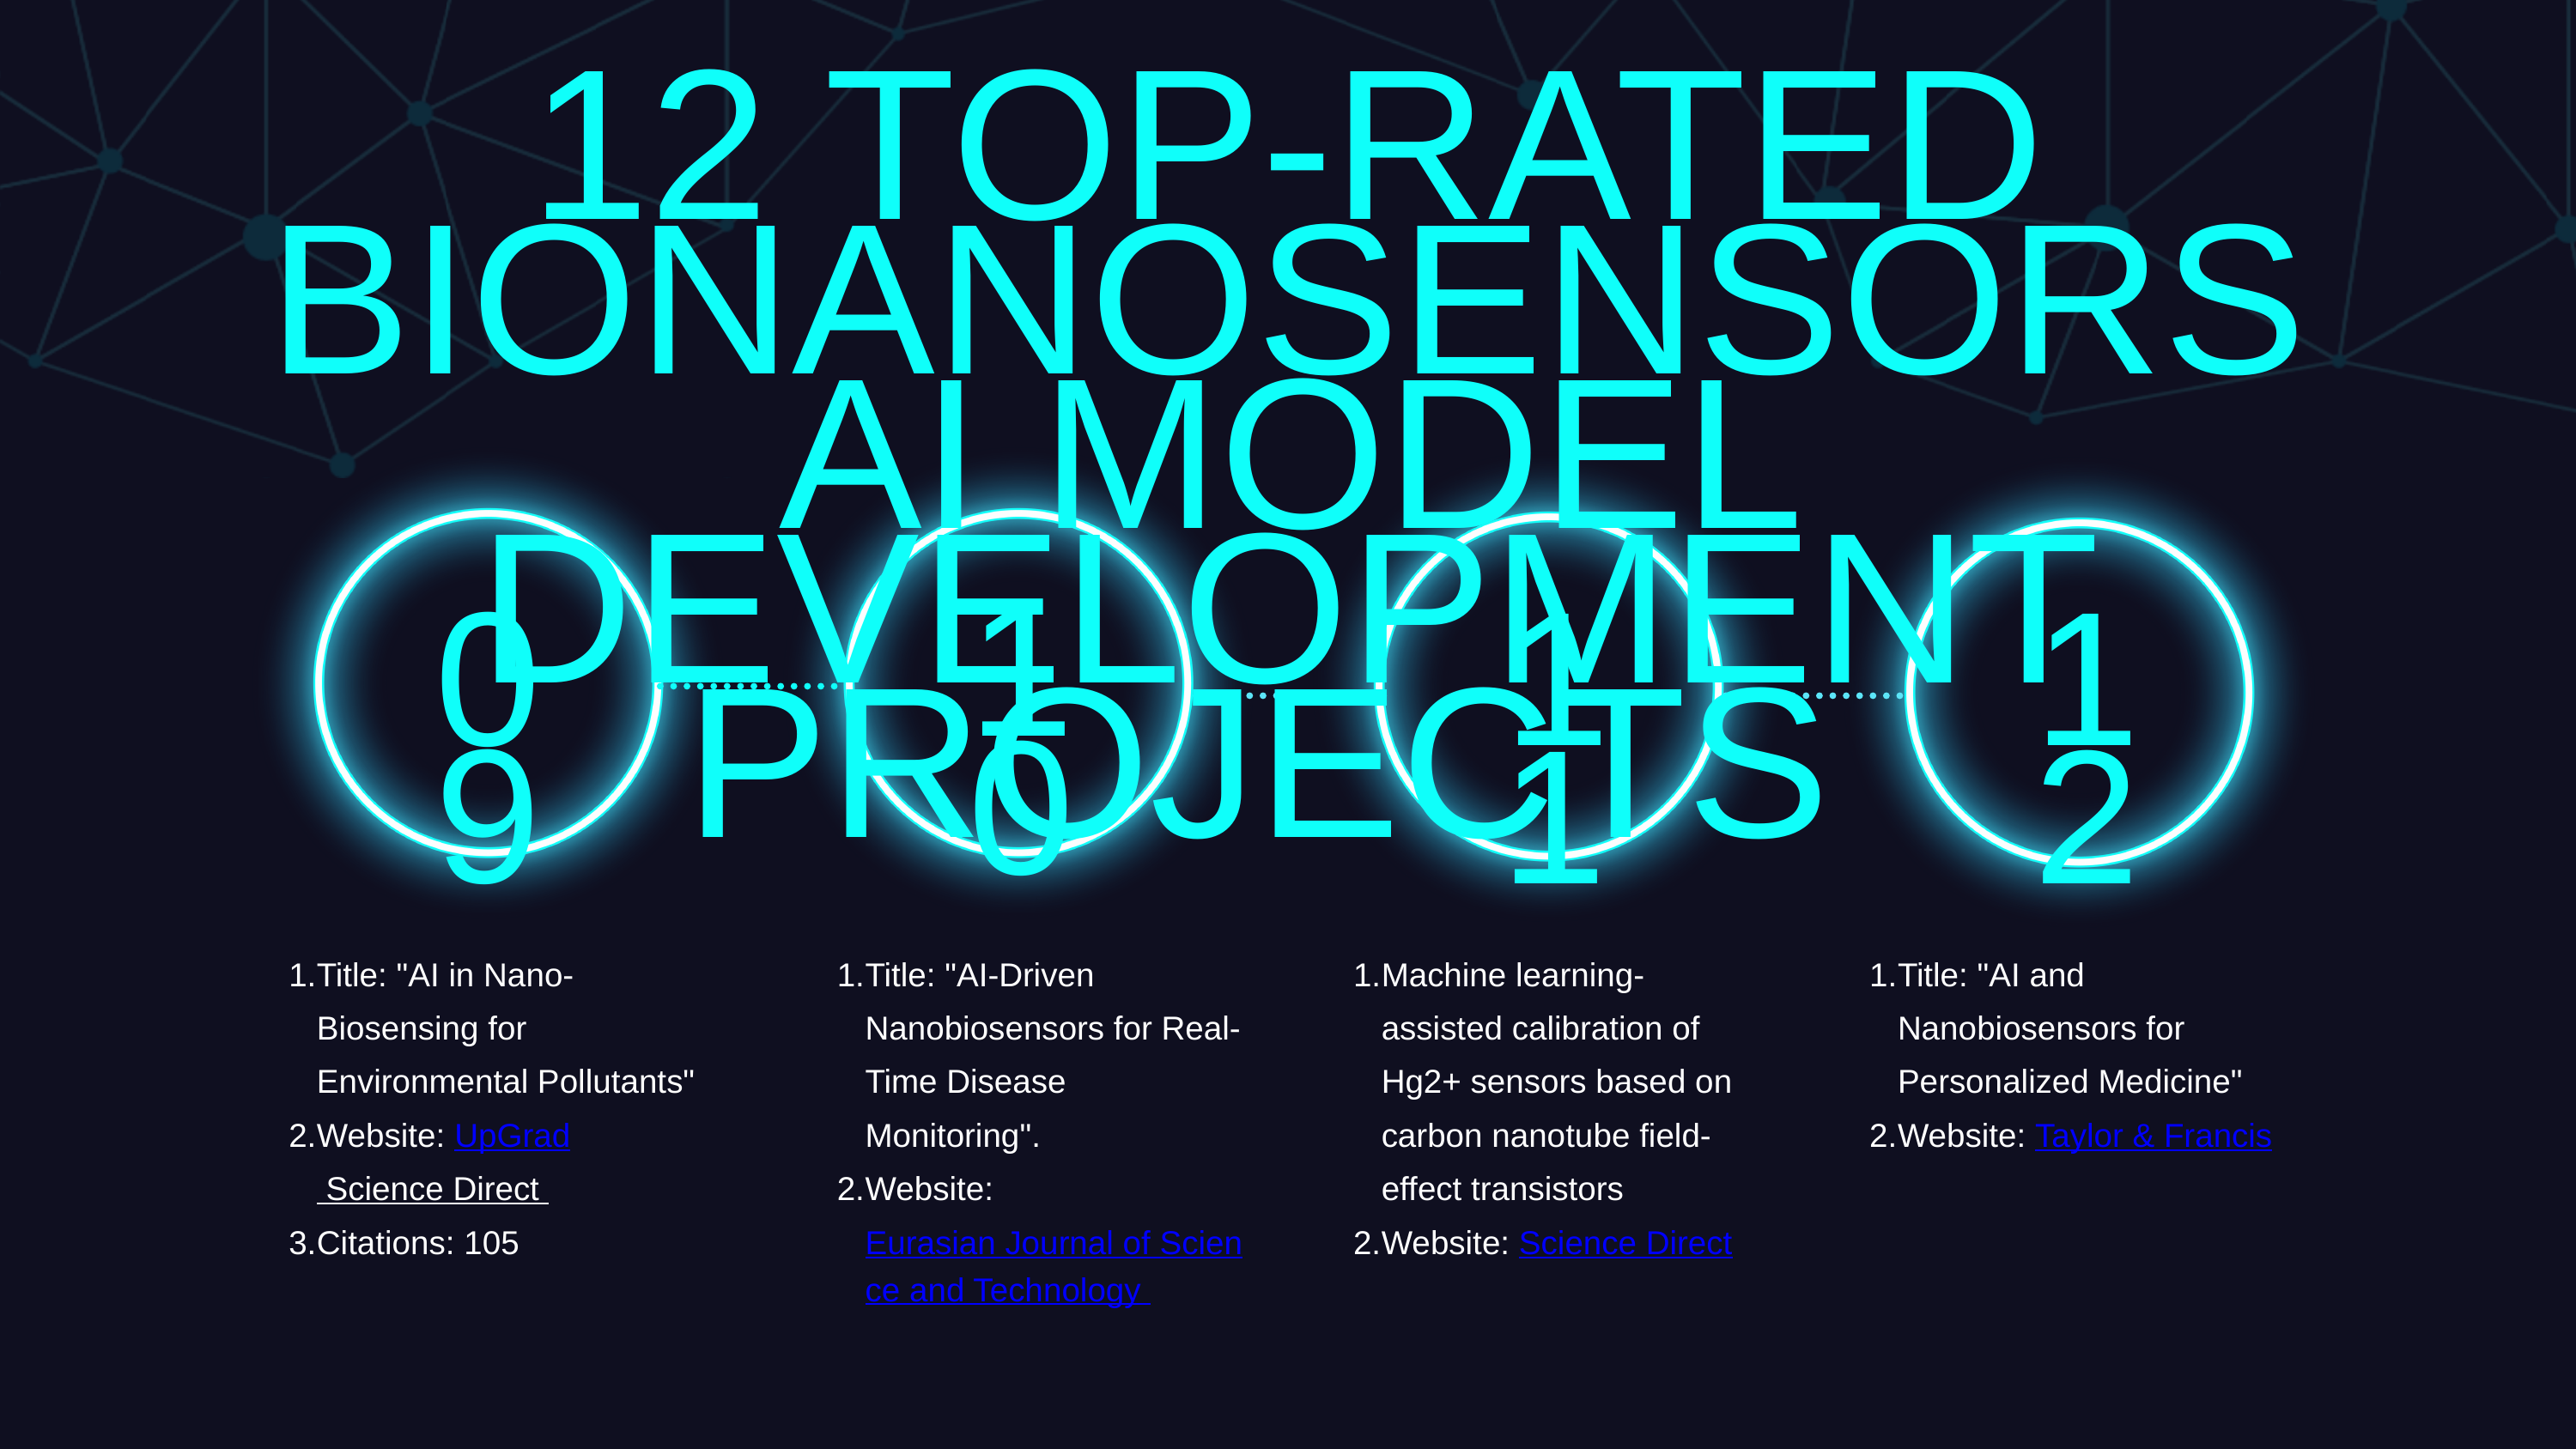

12 TOP-RATED BIONANOSENSORS AI MODEL DEVELOPMENT PROJECTS

10
09
11
12

Title: "AI in Nano-Biosensing for Environmental Pollutants"
Website: UpGrad Science Direct
Citations: 105
Title: "AI-Driven Nanobiosensors for Real-Time Disease Monitoring".
Website: Eurasian Journal of Science and Technology

Machine learning-assisted calibration of Hg2+ sensors based on carbon nanotube field-effect transistors
Website: Science Direct

Title: "AI and Nanobiosensors for Personalized Medicine"
Website: Taylor & Francis